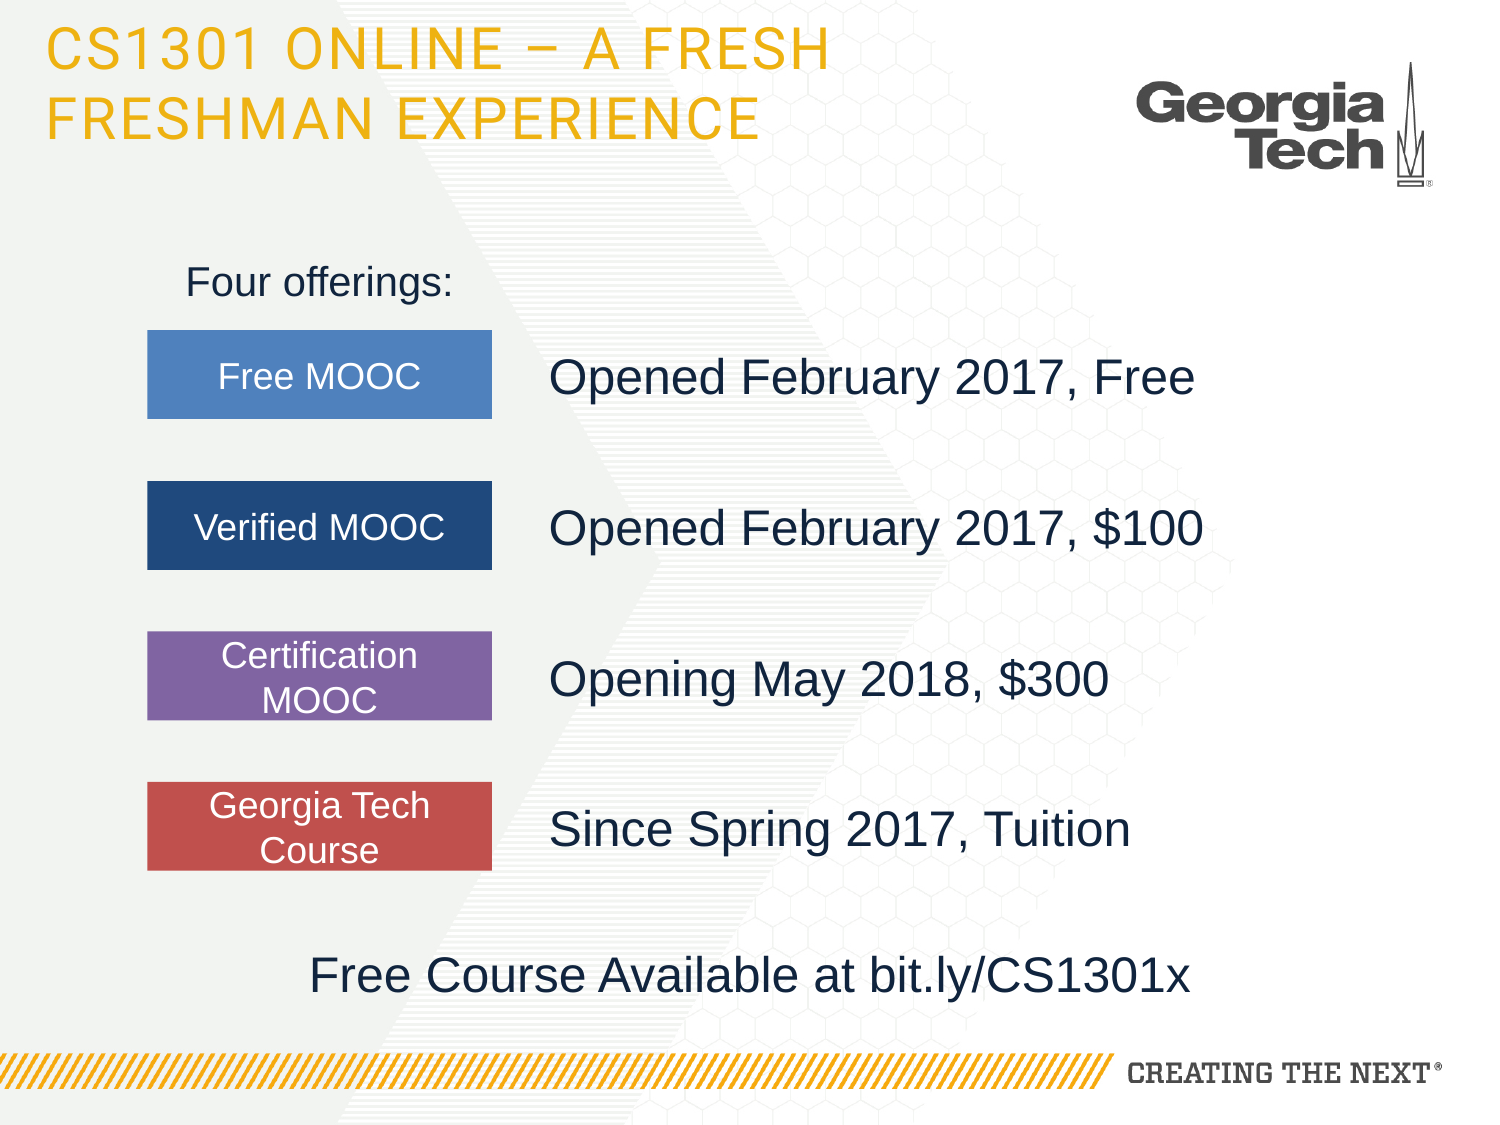

CS1301 Online – A fresh Freshman Experience
Four offerings:
Free MOOC
Opened February 2017, Free
Verified MOOC
Opened February 2017, $100
Certification MOOC
Opening May 2018, $300
Georgia Tech Course
Since Spring 2017, Tuition
Free Course Available at bit.ly/CS1301x